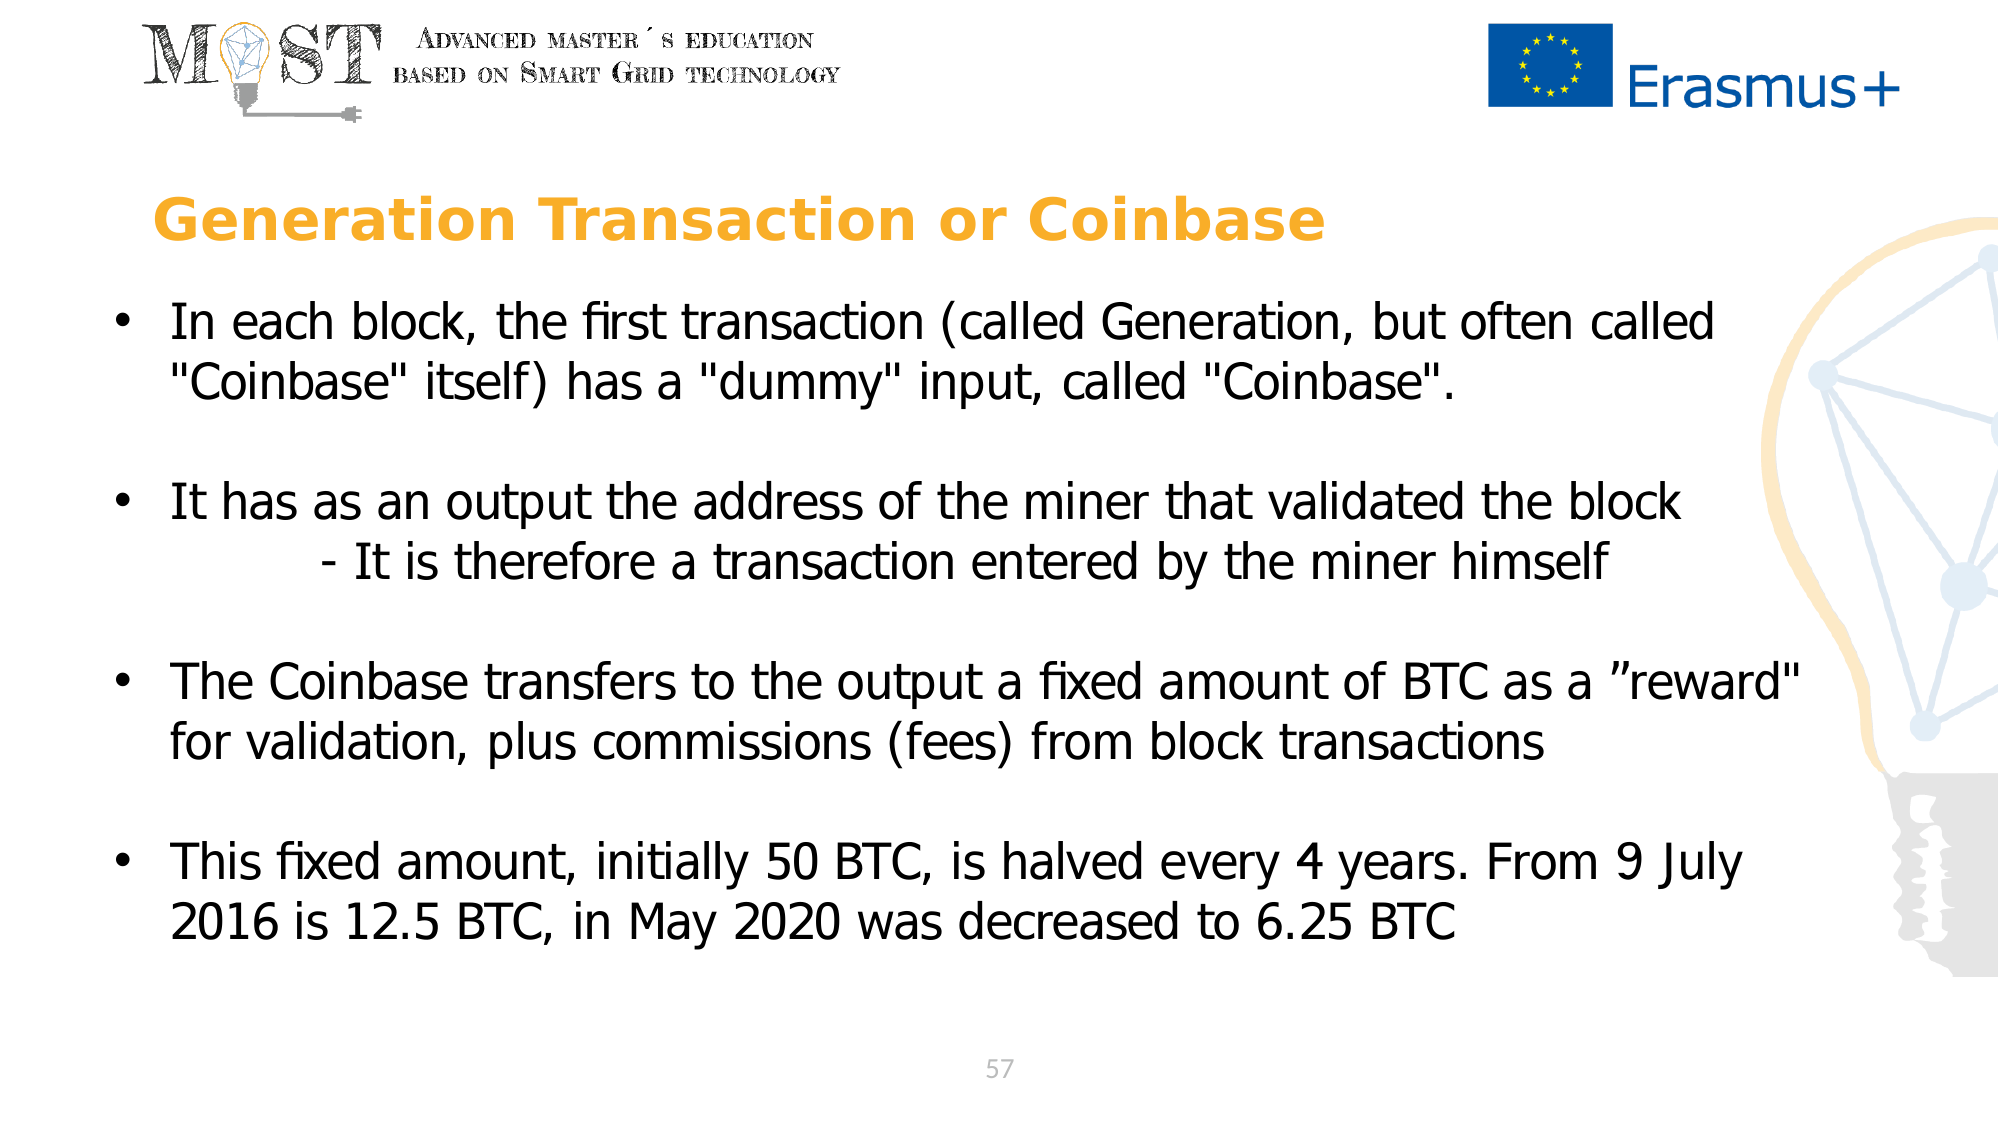

# Generation Transaction or Coinbase
In each block, the first transaction (called Generation, but often called "Coinbase" itself) has a "dummy" input, called "Coinbase".

It has as an output the address of the miner that validated the block
	- It is therefore a transaction entered by the miner himself

The Coinbase transfers to the output a fixed amount of BTC as a ”reward" for validation, plus commissions (fees) from block transactions

This fixed amount, initially 50 BTC, is halved every 4 years. From 9 July 2016 is 12.5 BTC, in May 2020 was decreased to 6.25 BTC
57